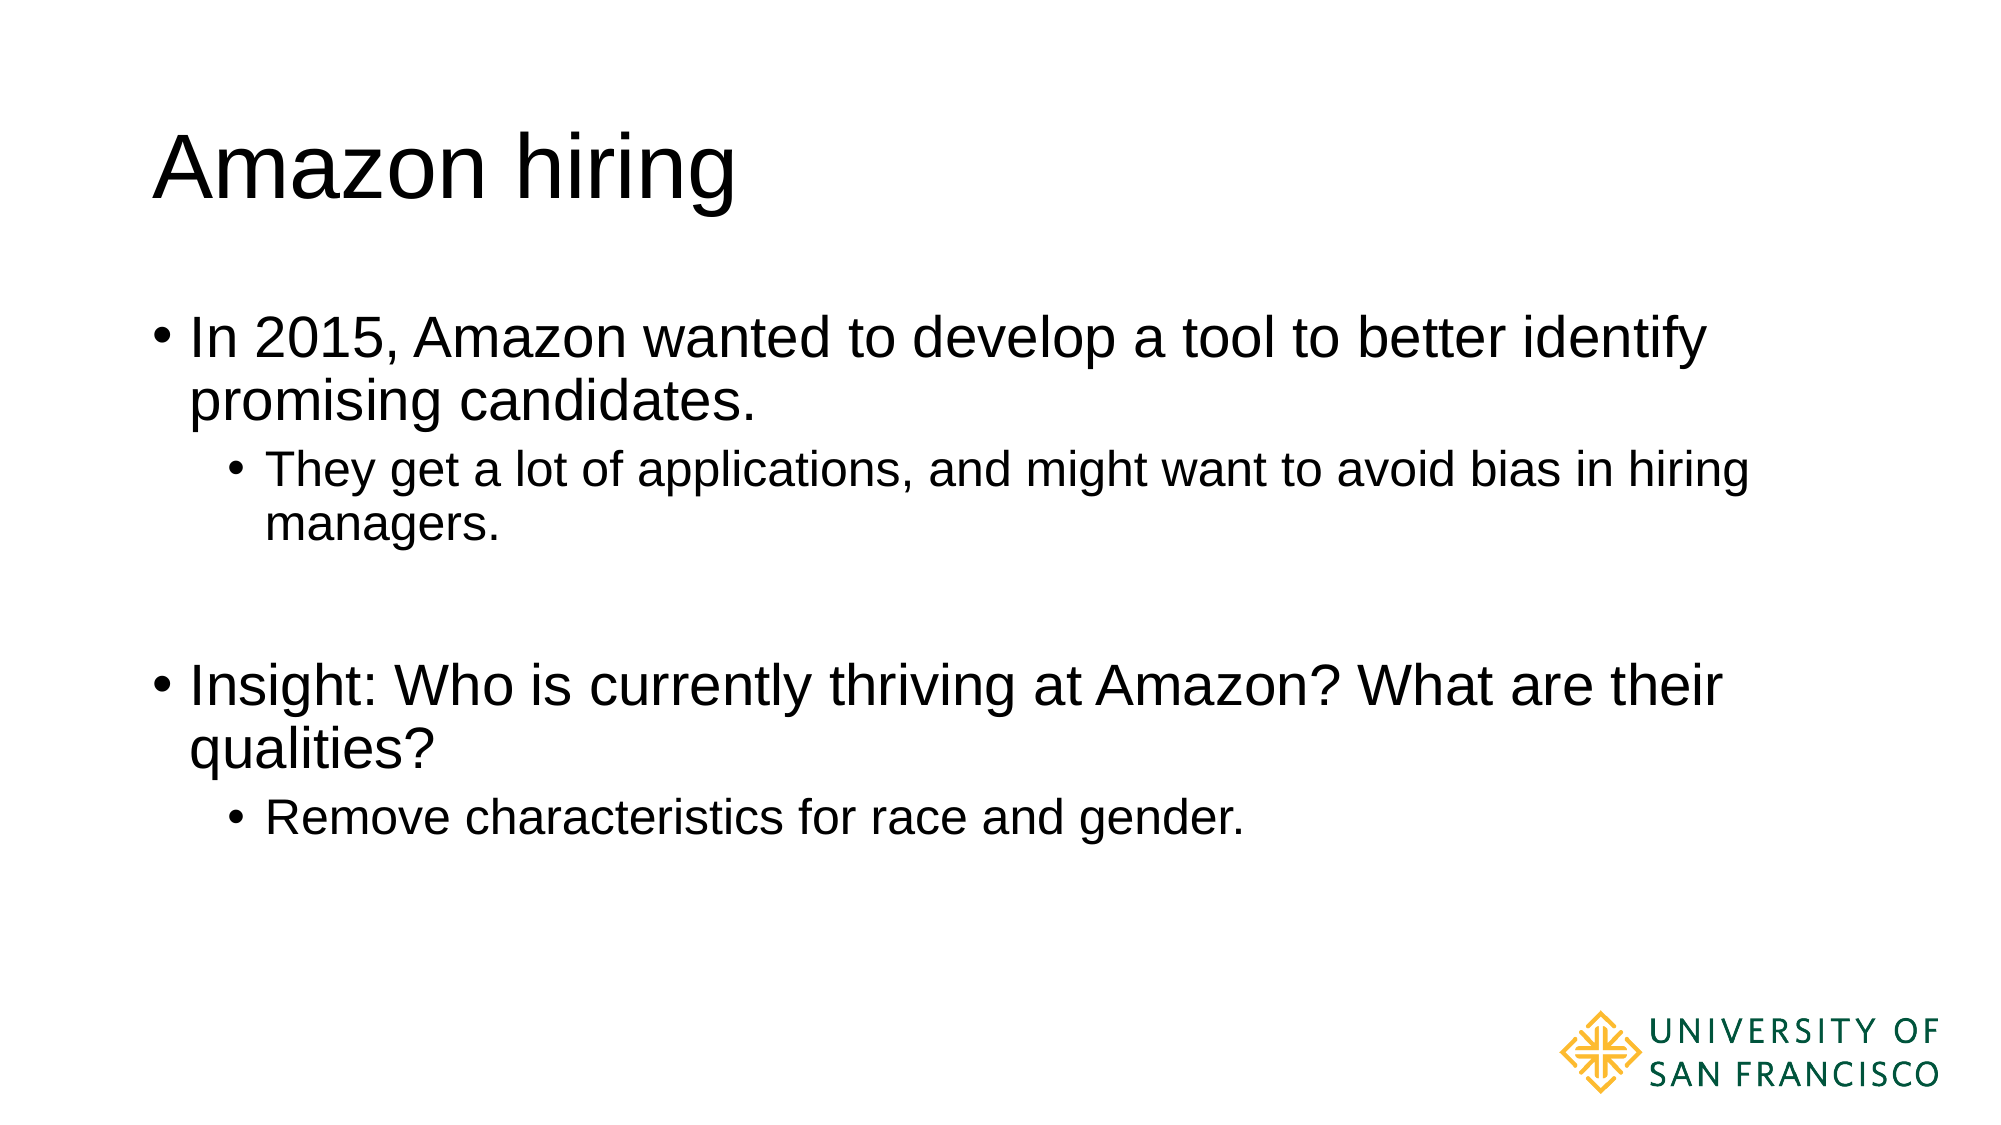

# Amazon hiring
In 2015, Amazon wanted to develop a tool to better identify promising candidates.
They get a lot of applications, and might want to avoid bias in hiring managers.

Insight: Who is currently thriving at Amazon? What are their qualities?
Remove characteristics for race and gender.